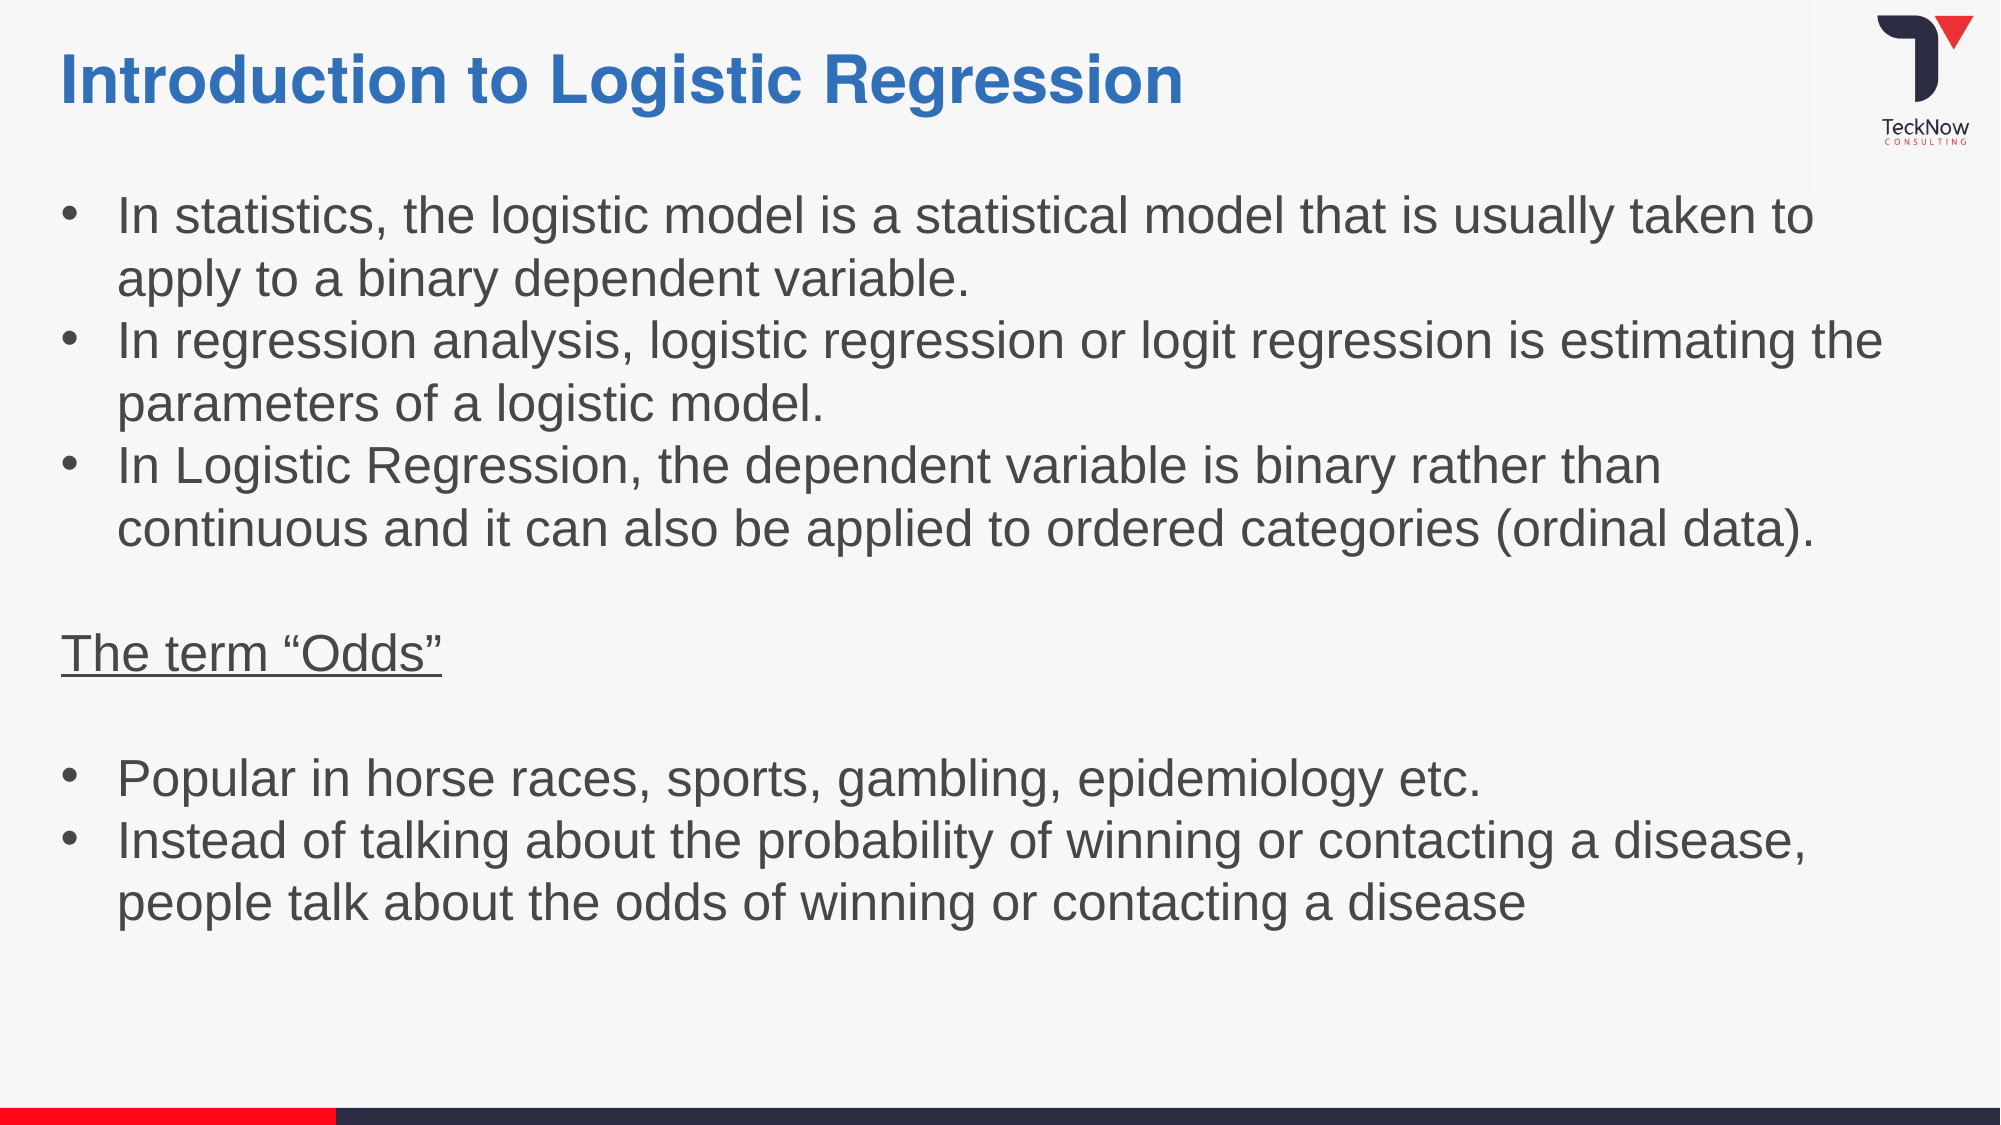

Introduction to Logistic Regression
In statistics, the logistic model is a statistical model that is usually taken to apply to a binary dependent variable.
In regression analysis, logistic regression or logit regression is estimating the parameters of a logistic model.
In Logistic Regression, the dependent variable is binary rather than continuous and it can also be applied to ordered categories (ordinal data).

The term “Odds”

Popular in horse races, sports, gambling, epidemiology etc.
Instead of talking about the probability of winning or contacting a disease, people talk about the odds of winning or contacting a disease